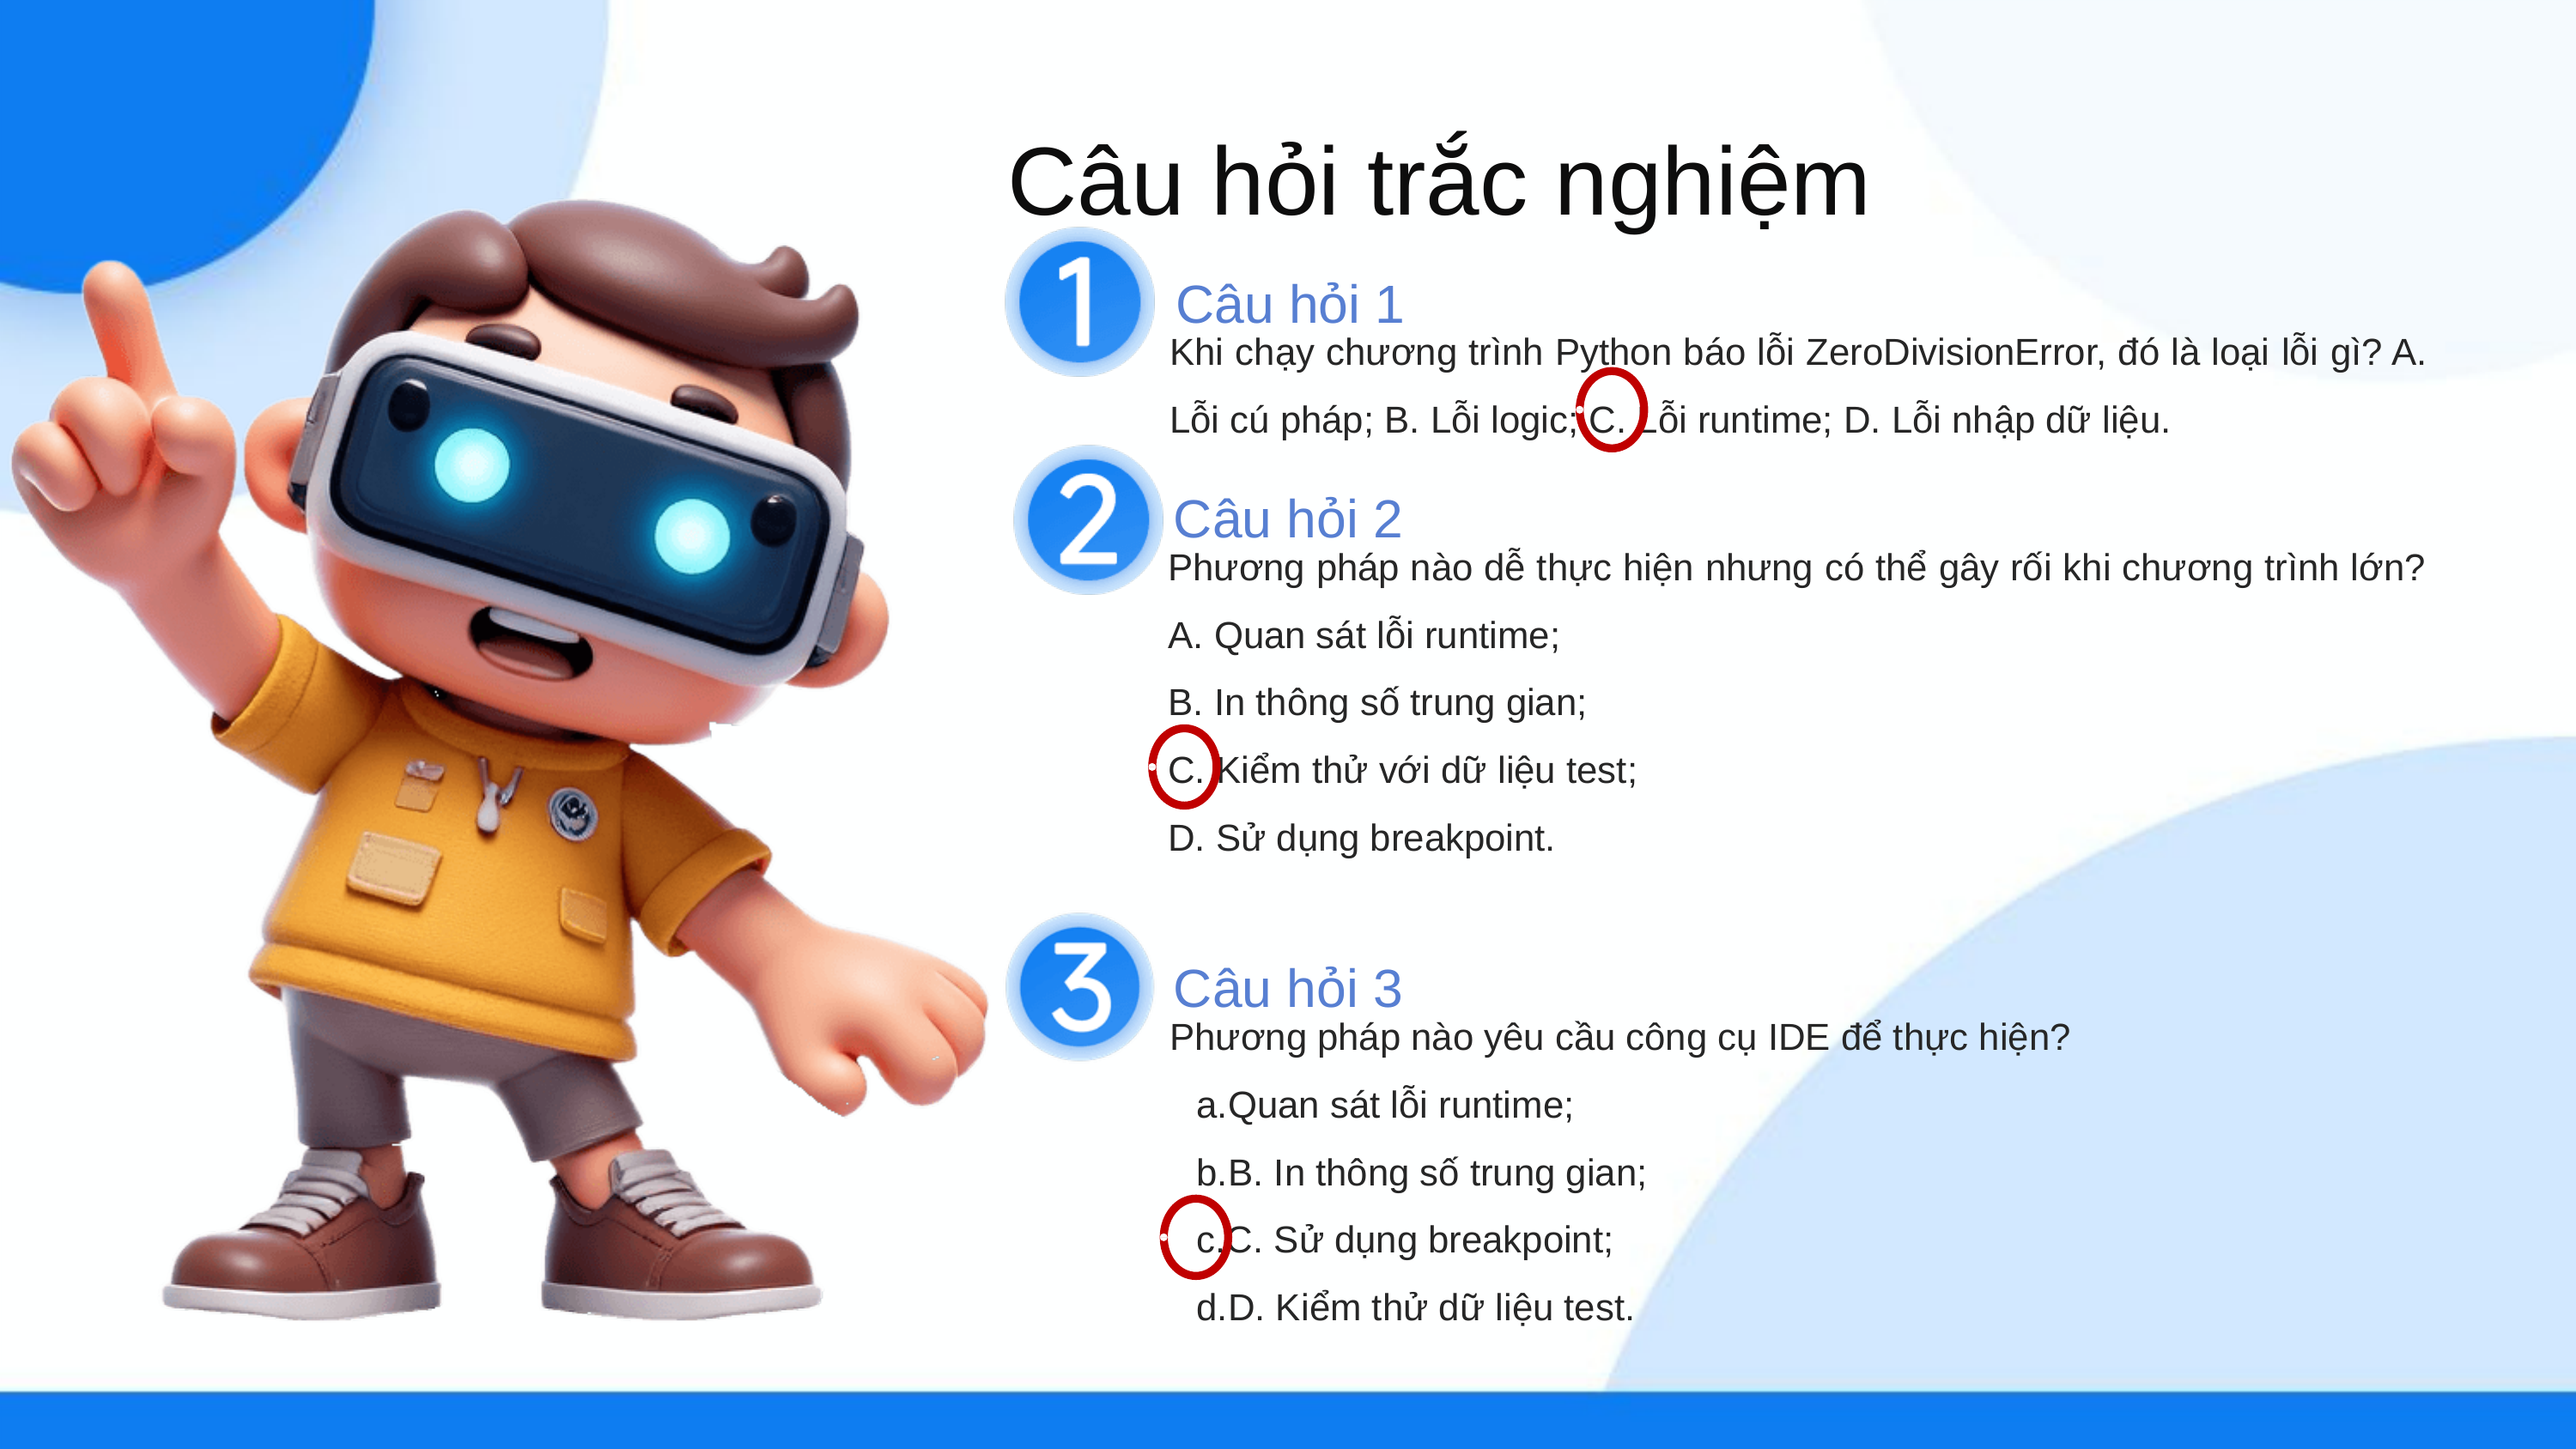

Câu hỏi trắc nghiệm

Câu hỏi 1
Khi chạy chương trình Python báo lỗi ZeroDivisionError, đó là loại lỗi gì? A. Lỗi cú pháp; B. Lỗi logic; C. Lỗi runtime; D. Lỗi nhập dữ liệu.

Câu hỏi 2
Phương pháp nào dễ thực hiện nhưng có thể gây rối khi chương trình lớn?
A. Quan sát lỗi runtime;
B. In thông số trung gian;
C. Kiểm thử với dữ liệu test;
D. Sử dụng breakpoint.

Câu hỏi 3
Phương pháp nào yêu cầu công cụ IDE để thực hiện?
Quan sát lỗi runtime;
B. In thông số trung gian;
C. Sử dụng breakpoint;
D. Kiểm thử dữ liệu test.